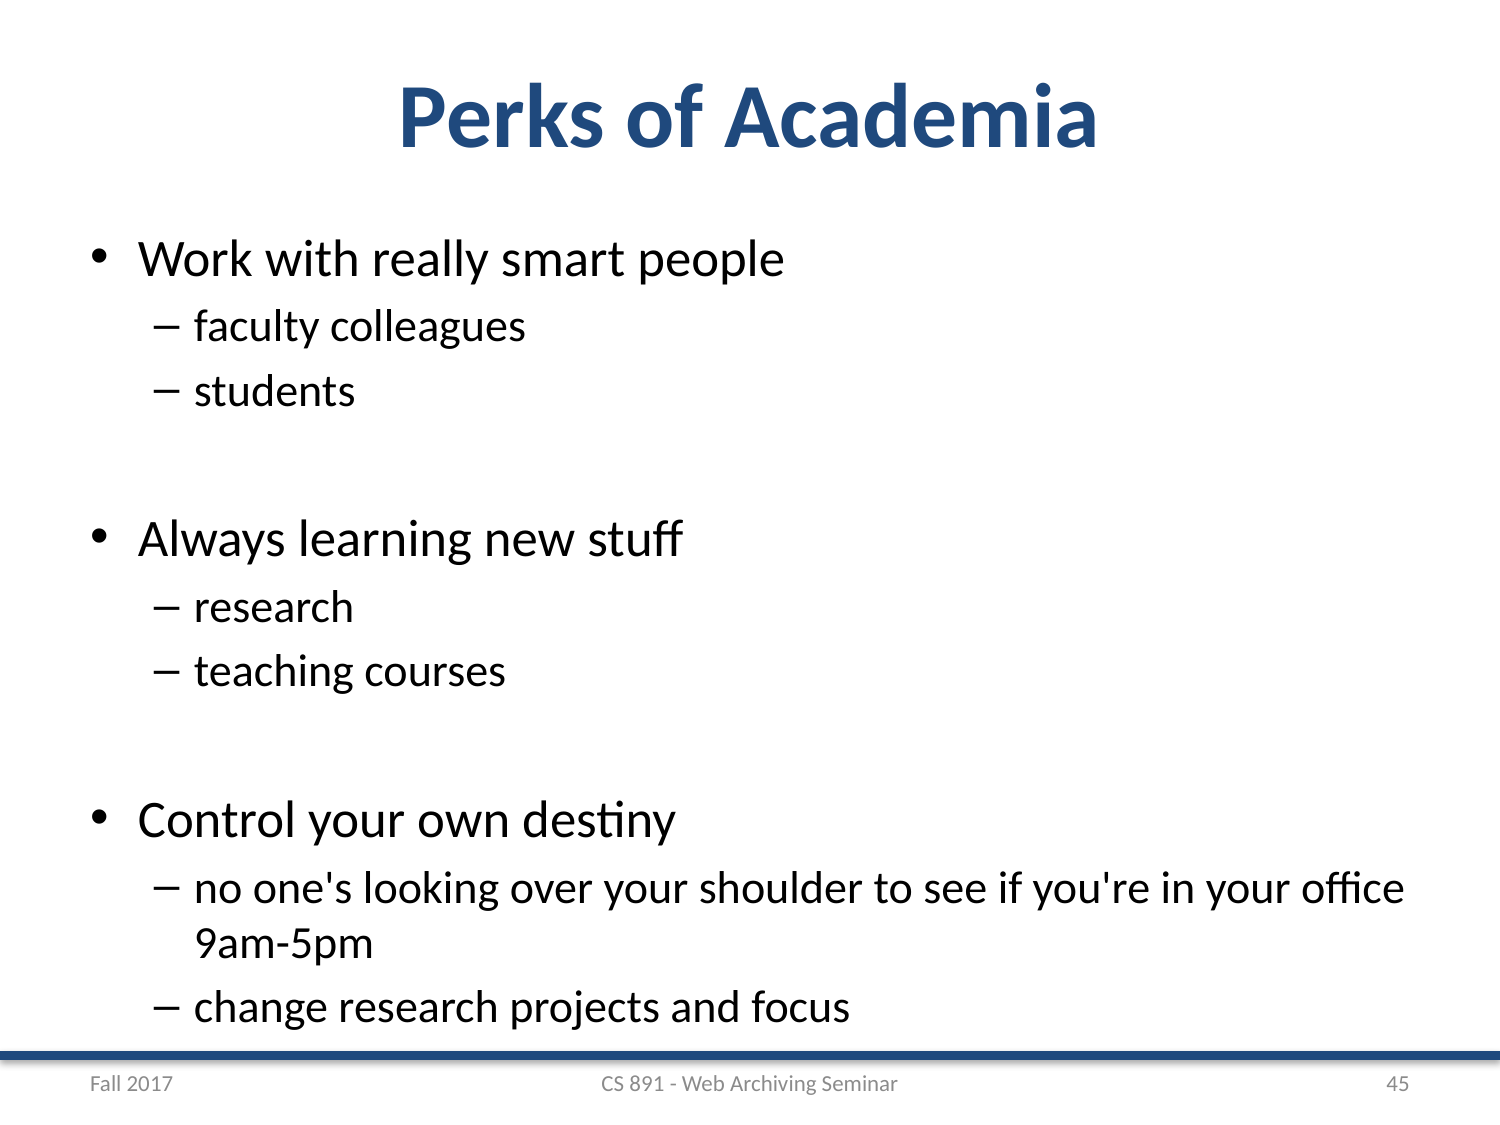

# Perks of Academia
Work with really smart people
faculty colleagues
students

Always learning new stuff
research
teaching courses

Control your own destiny
no one's looking over your shoulder to see if you're in your office 9am-5pm
change research projects and focus
Fall 2017
CS 891 - Web Archiving Seminar
45